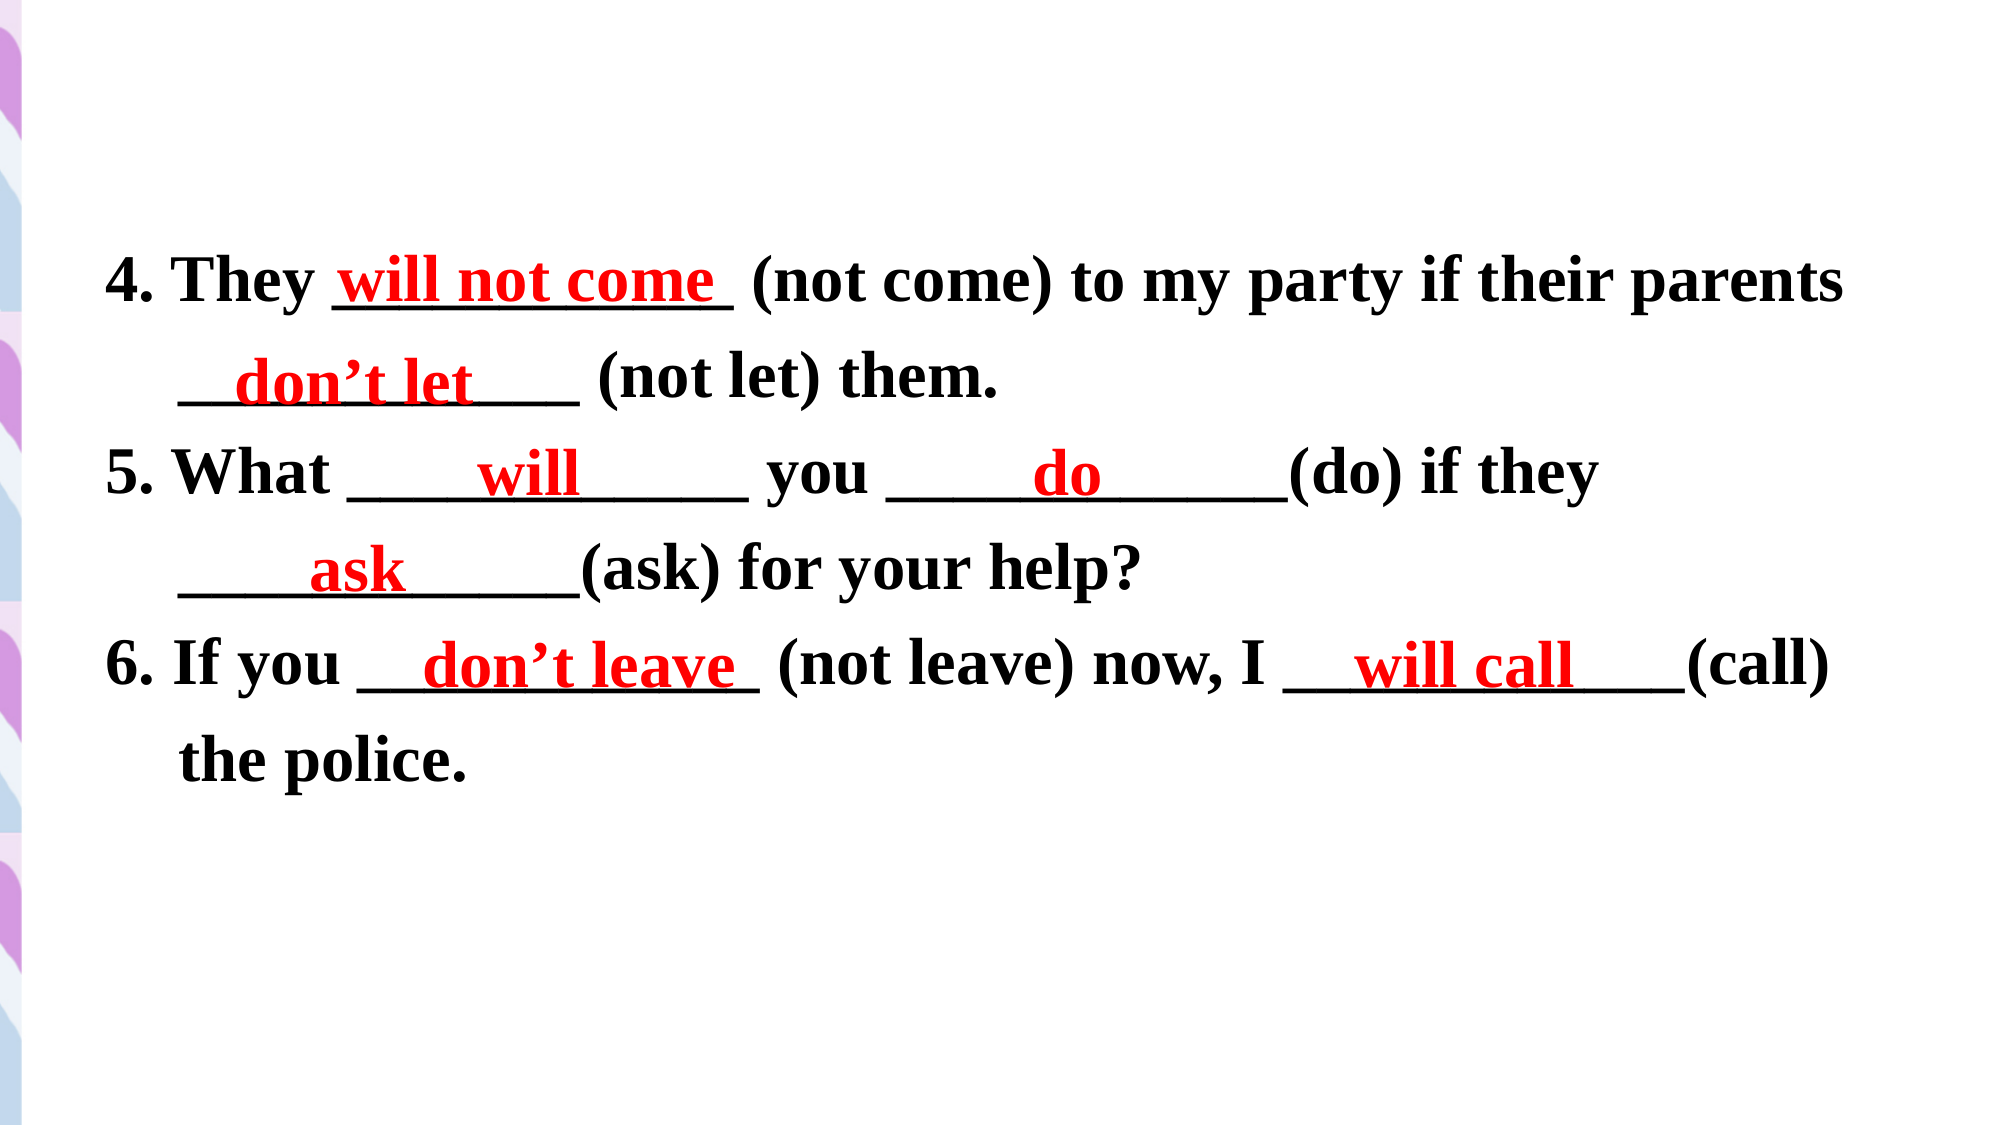

4. They ____________ (not come) to my party if their parents ____________ (not let) them.
5. What ____________ you ____________(do) if they ____________(ask) for your help?
6. If you ____________ (not leave) now, I ____________(call) the police.
will not come
don’t let
                  will                           do
        ask
           don’t leave                                     will call